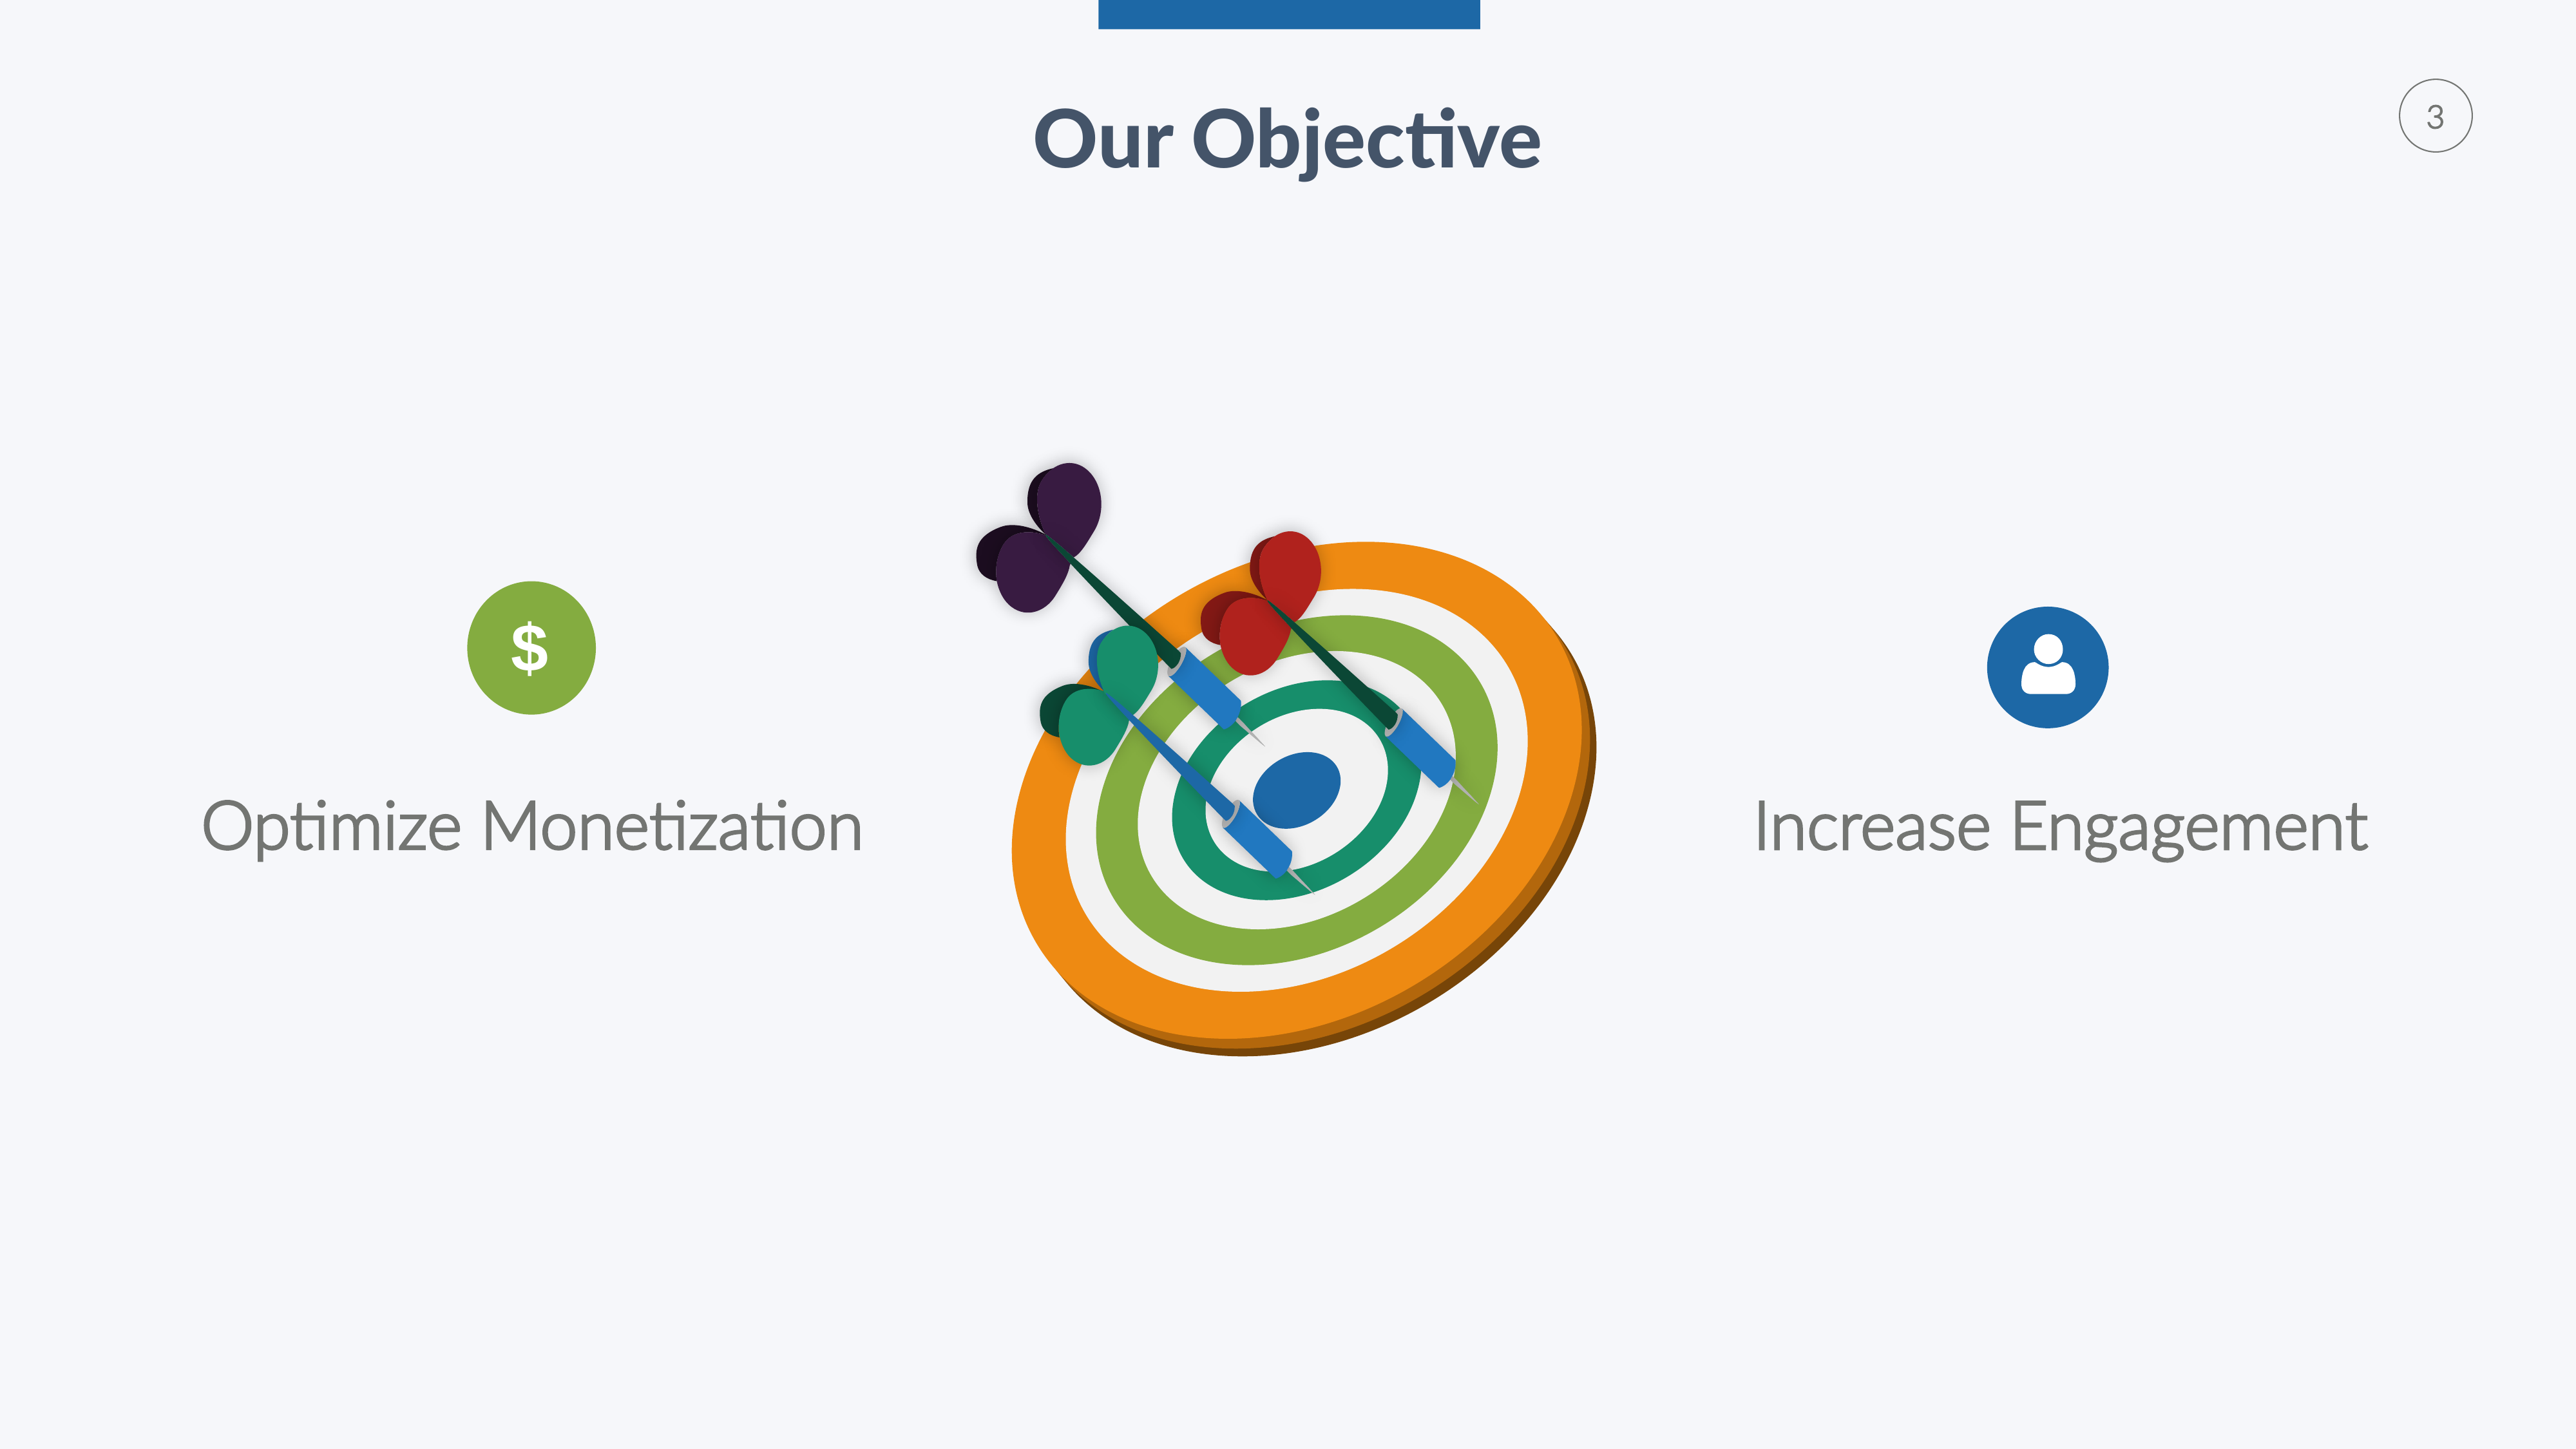

Our Objective

$

Optimize Monetization
Increase Engagement